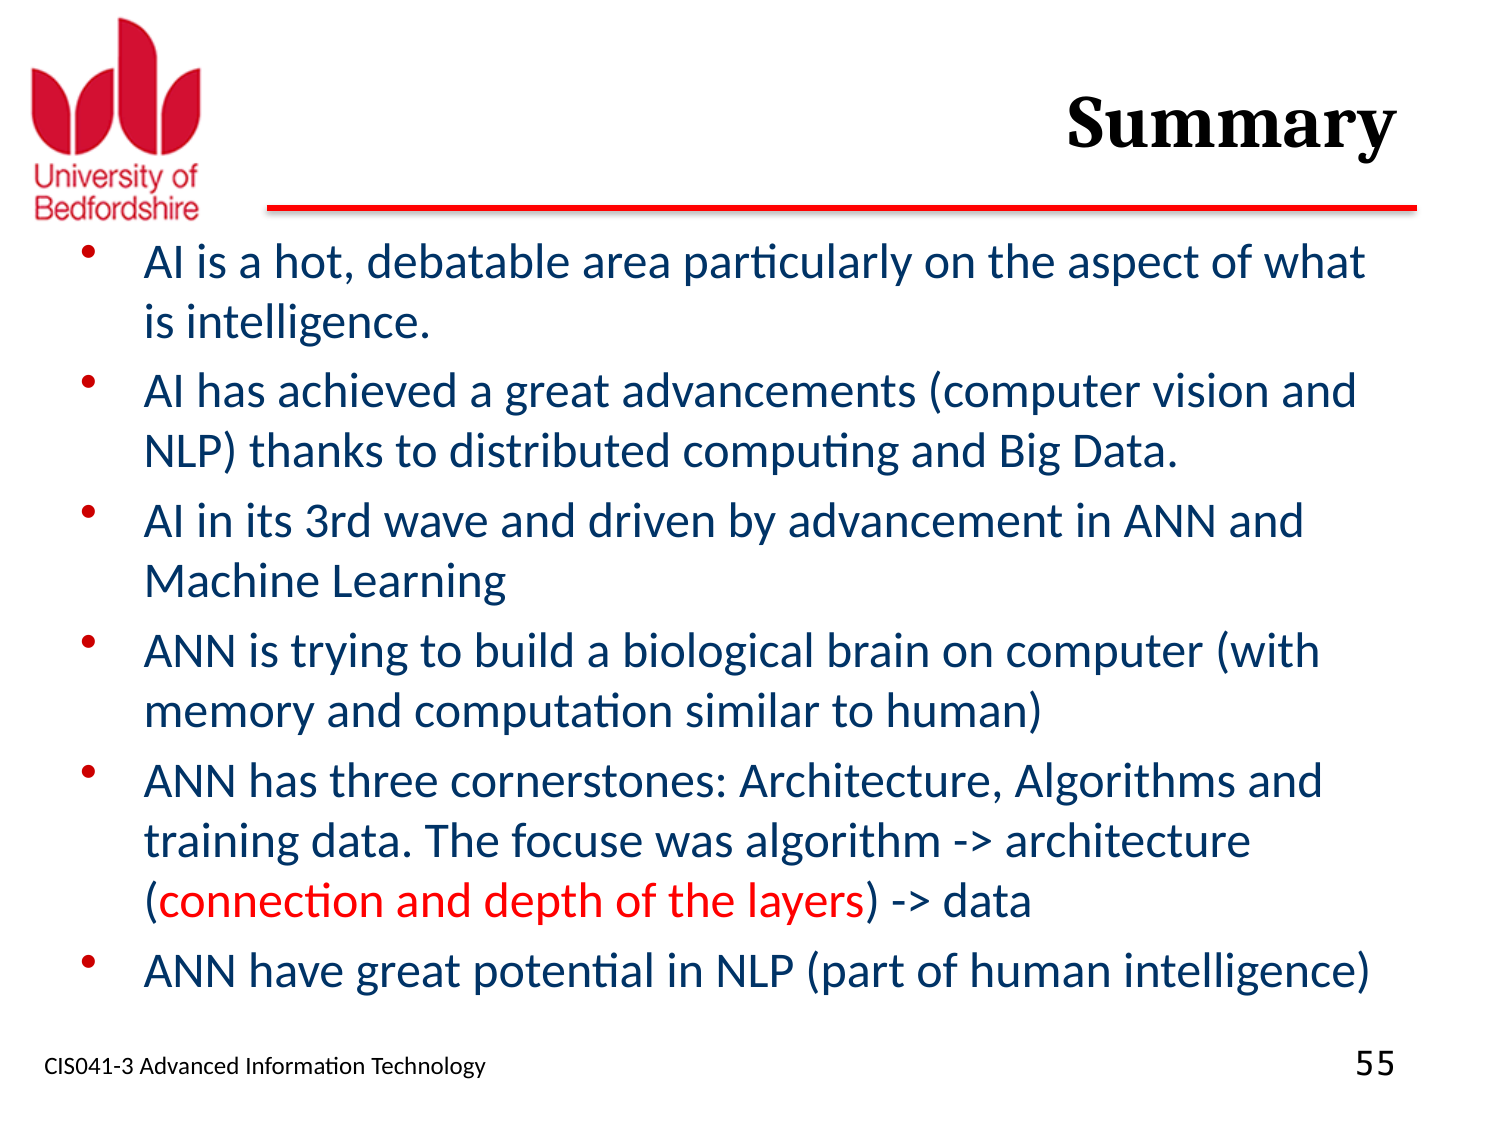

# Summary
AI is a hot, debatable area particularly on the aspect of what is intelligence.
AI has achieved a great advancements (computer vision and NLP) thanks to distributed computing and Big Data.
AI in its 3rd wave and driven by advancement in ANN and Machine Learning
ANN is trying to build a biological brain on computer (with memory and computation similar to human)
ANN has three cornerstones: Architecture, Algorithms and training data. The focuse was algorithm -> architecture (connection and depth of the layers) -> data
ANN have great potential in NLP (part of human intelligence)

CIS041-3 Advanced Information Technology